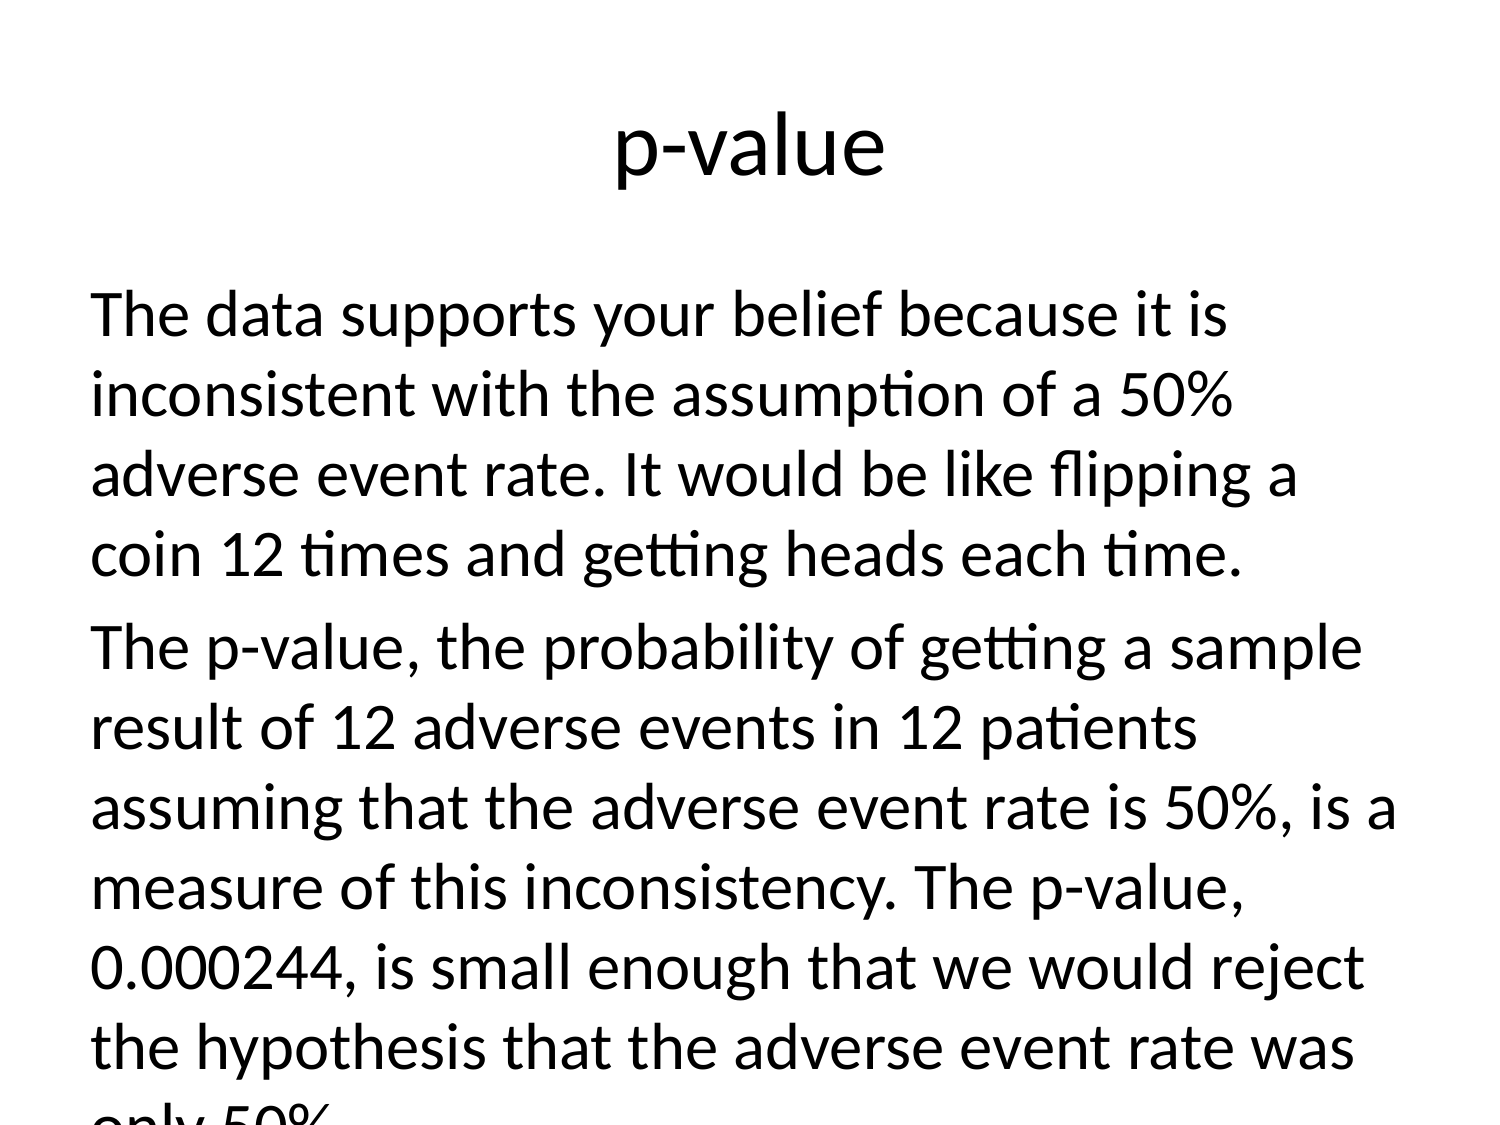

# p-value
The data supports your belief because it is inconsistent with the assumption of a 50% adverse event rate. It would be like flipping a coin 12 times and getting heads each time.
The p-value, the probability of getting a sample result of 12 adverse events in 12 patients assuming that the adverse event rate is 50%, is a measure of this inconsistency. The p-value, 0.000244, is small enough that we would reject the hypothesis that the adverse event rate was only 50%.